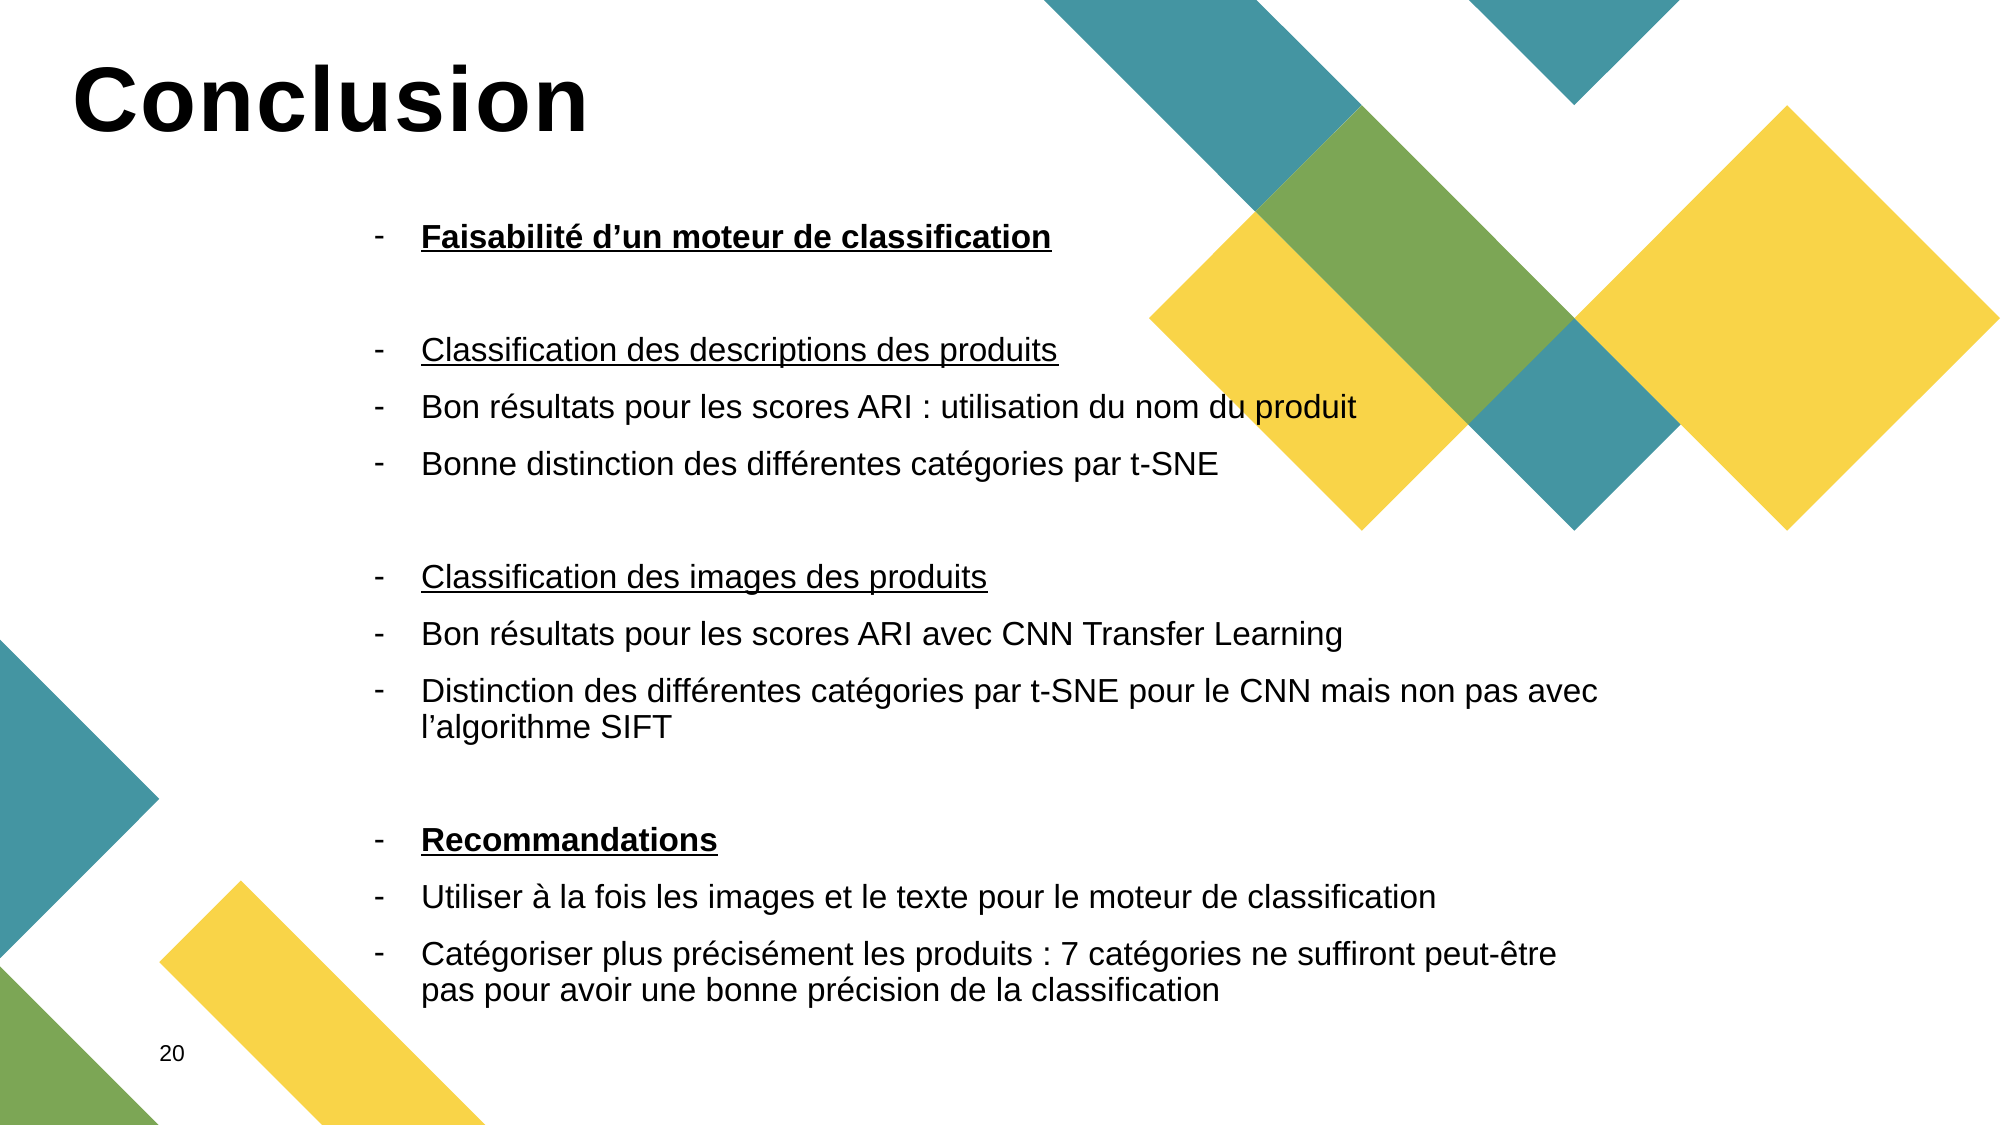

# Conclusion

Faisabilité d’un moteur de classification

Classification des descriptions des produits
Bon résultats pour les scores ARI : utilisation du nom du produit
Bonne distinction des différentes catégories par t-SNE

Classification des images des produits
Bon résultats pour les scores ARI avec CNN Transfer Learning
Distinction des différentes catégories par t-SNE pour le CNN mais non pas avec l’algorithme SIFT

Recommandations
Utiliser à la fois les images et le texte pour le moteur de classification
Catégoriser plus précisément les produits : 7 catégories ne suffiront peut-être pas pour avoir une bonne précision de la classification

20